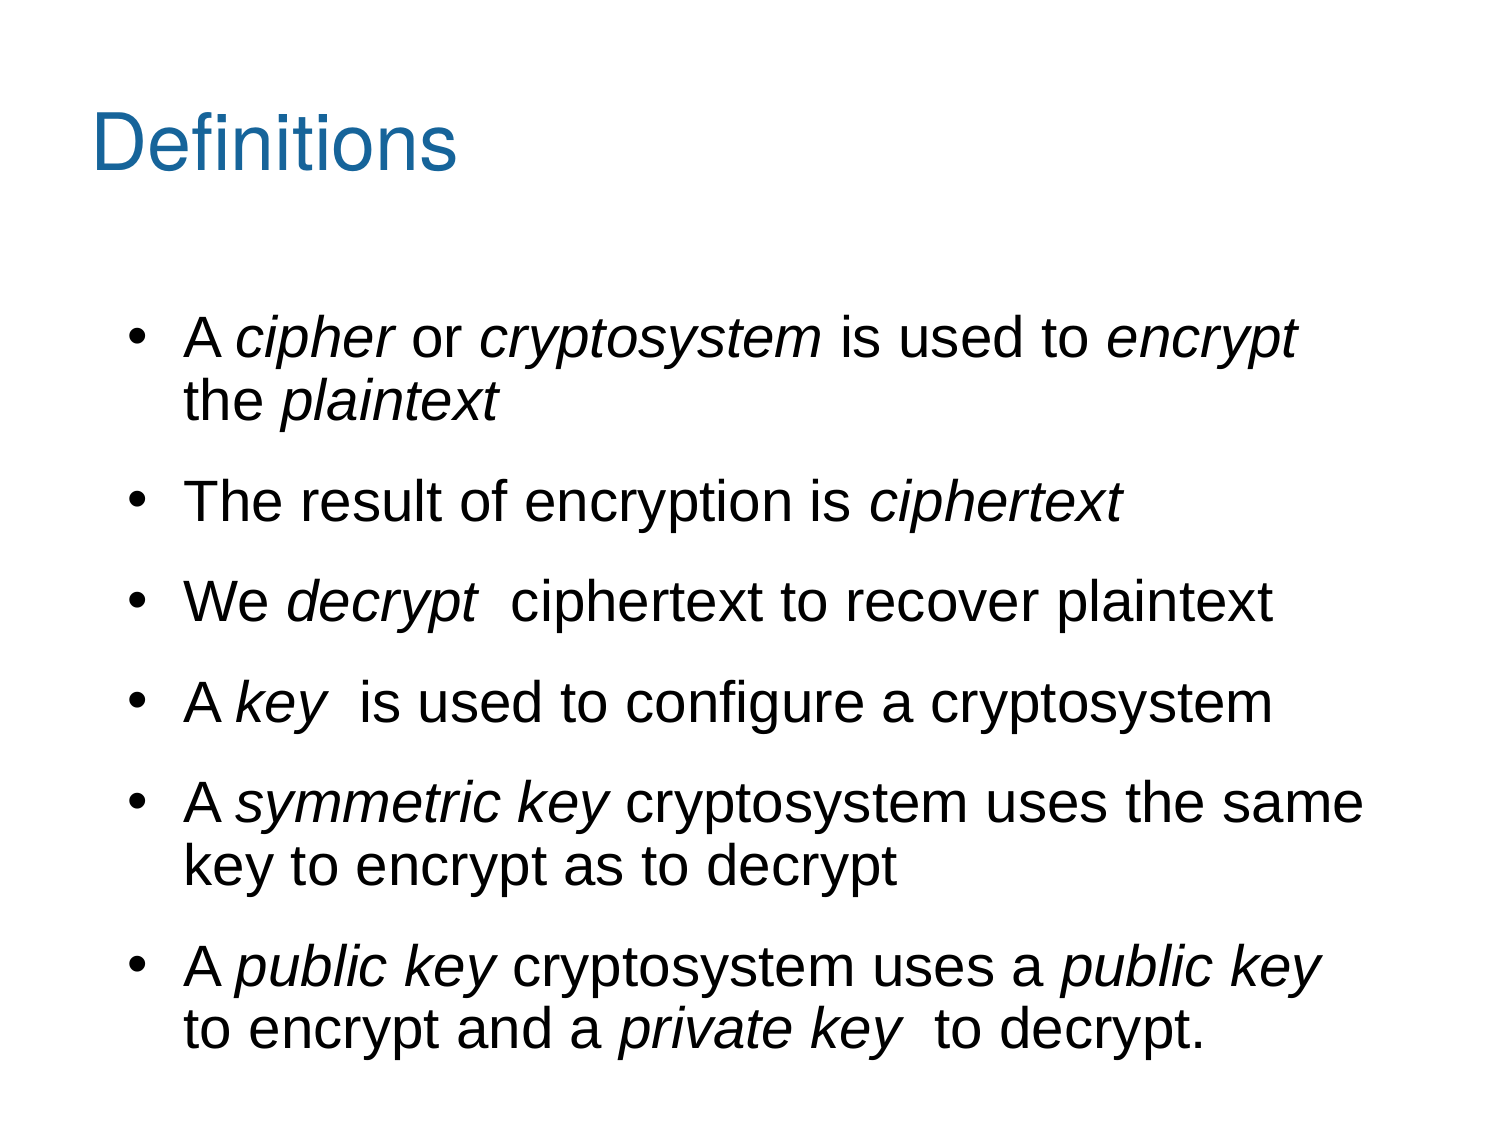

# Definitions
A cipher or cryptosystem is used to encrypt  the plaintext
The result of encryption is ciphertext
We decrypt  ciphertext to recover plaintext
A key  is used to configure a cryptosystem
A symmetric key cryptosystem uses the same key to encrypt as to decrypt
A public key cryptosystem uses a public key  to encrypt and a private key  to decrypt.